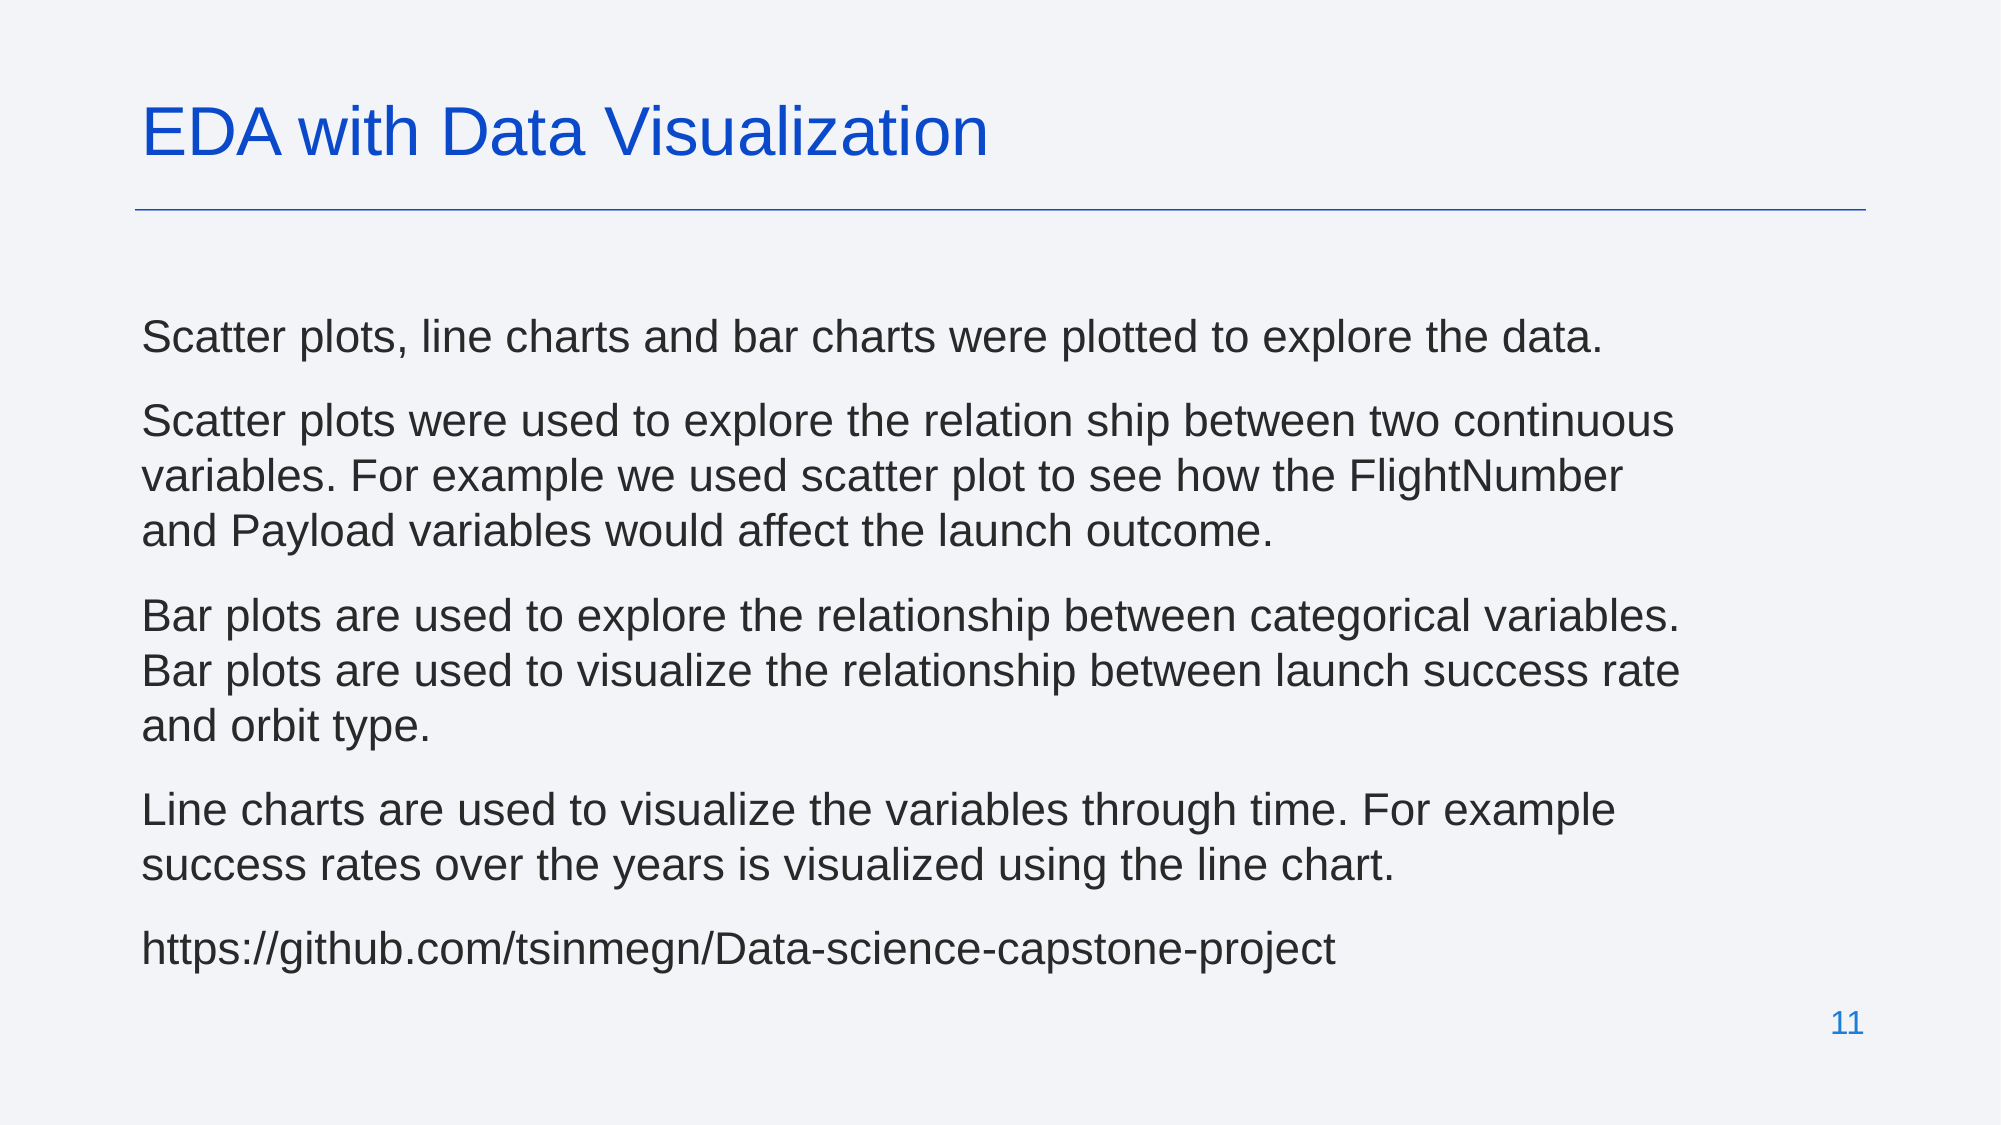

EDA with Data Visualization
Scatter plots, line charts and bar charts were plotted to explore the data.
Scatter plots were used to explore the relation ship between two continuous variables. For example we used scatter plot to see how the FlightNumber and Payload variables would affect the launch outcome.
Bar plots are used to explore the relationship between categorical variables. Bar plots are used to visualize the relationship between launch success rate and orbit type.
Line charts are used to visualize the variables through time. For example success rates over the years is visualized using the line chart.
https://github.com/tsinmegn/Data-science-capstone-project
11